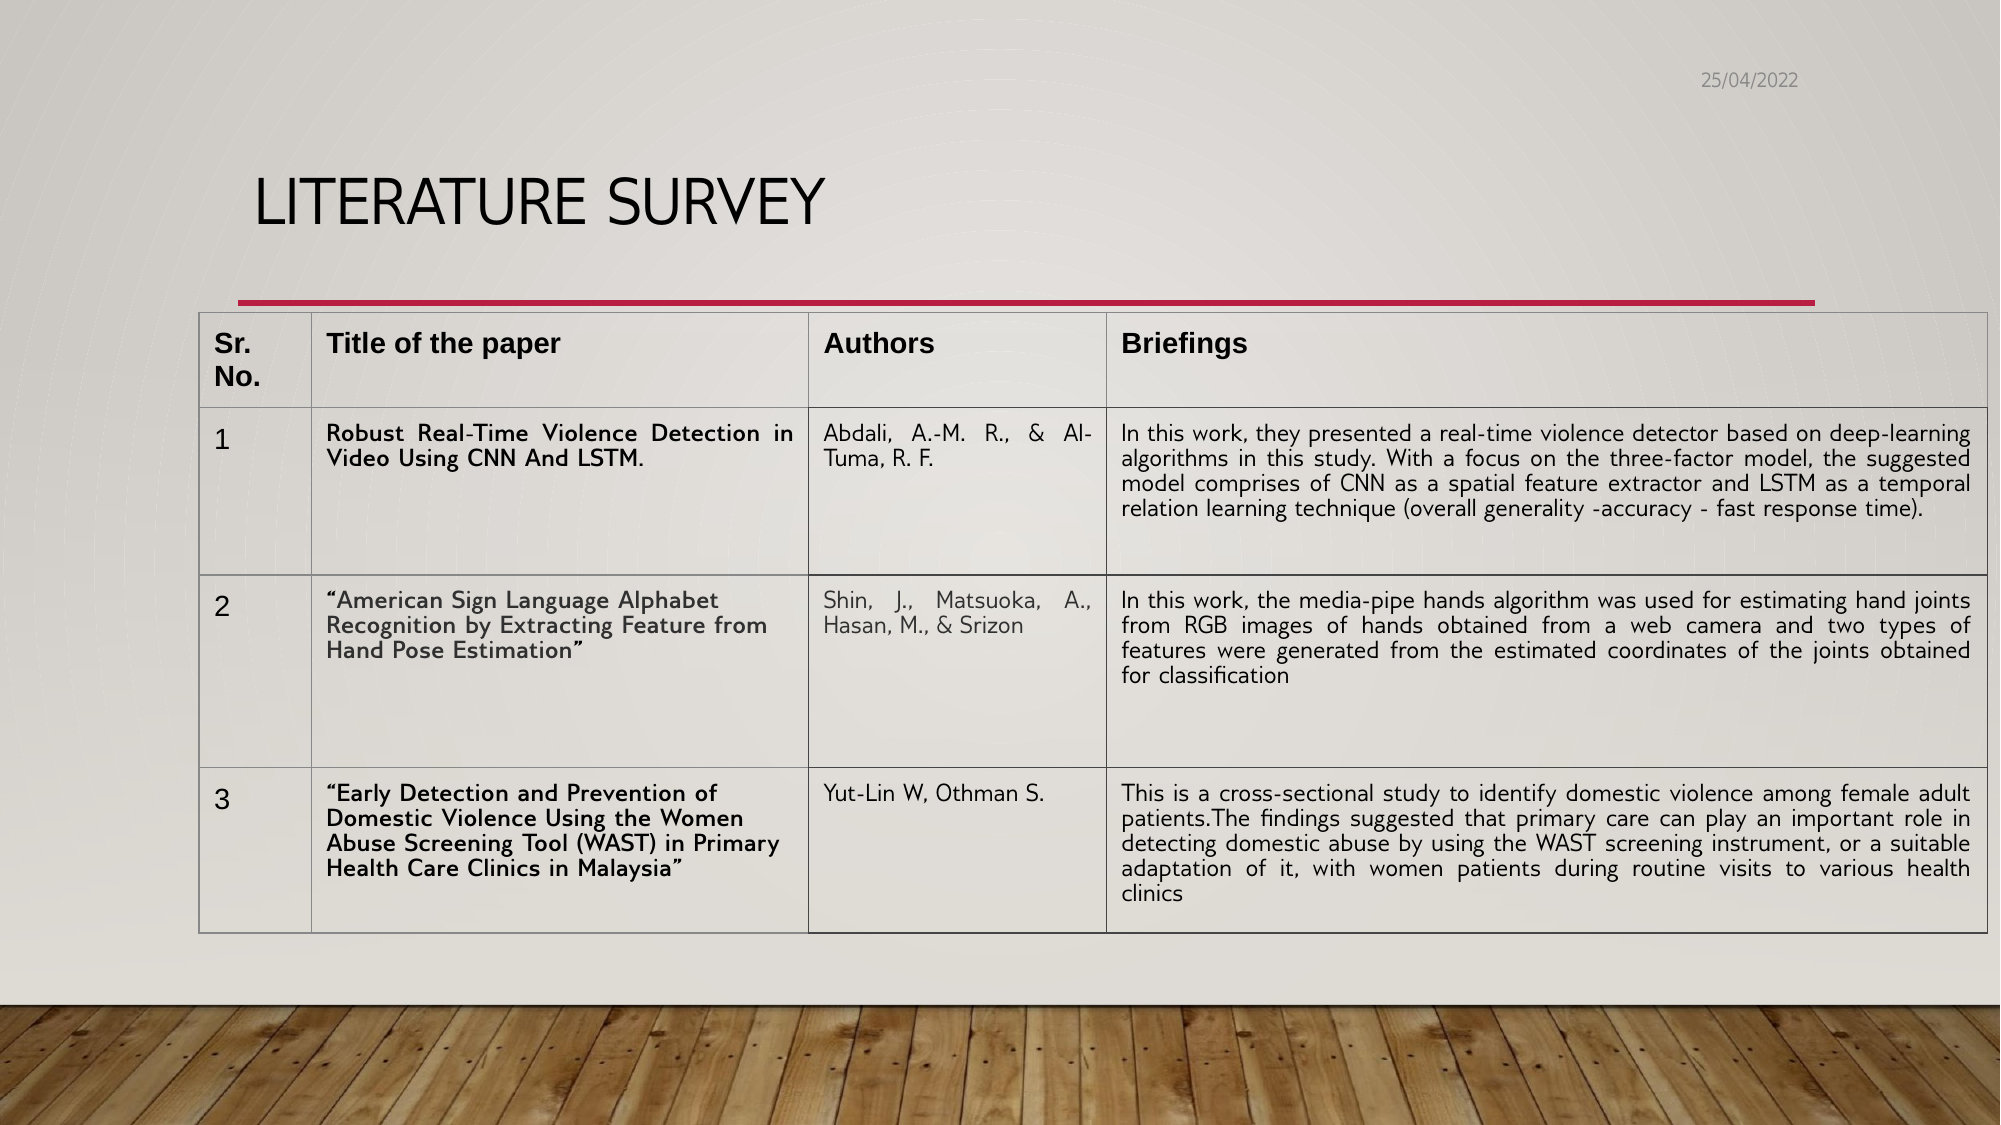

25/04/2022
# LITERATURE SURVEY
| Sr. No. | Title of the paper | Authors | Briefings |
| --- | --- | --- | --- |
| 1 | Robust Real-Time Violence Detection in Video Using CNN And LSTM. | Abdali, A.-M. R., & Al-Tuma, R. F. | In this work, they presented a real-time violence detector based on deep-learning algorithms in this study. With a focus on the three-factor model, the suggested model comprises of CNN as a spatial feature extractor and LSTM as a temporal relation learning technique (overall generality -accuracy - fast response time). |
| 2 | “American Sign Language Alphabet Recognition by Extracting Feature from Hand Pose Estimation” | Shin, J., Matsuoka, A., Hasan, M., & Srizon | In this work, the media-pipe hands algorithm was used for estimating hand joints from RGB images of hands obtained from a web camera and two types of features were generated from the estimated coordinates of the joints obtained for classification |
| 3 | “Early Detection and Prevention of Domestic Violence Using the Women Abuse Screening Tool (WAST) in Primary Health Care Clinics in Malaysia” | Yut-Lin W, Othman S. | This is a cross-sectional study to identify domestic violence among female adult patients.The findings suggested that primary care can play an important role in detecting domestic abuse by using the WAST screening instrument, or a suitable adaptation of it, with women patients during routine visits to various health clinics |